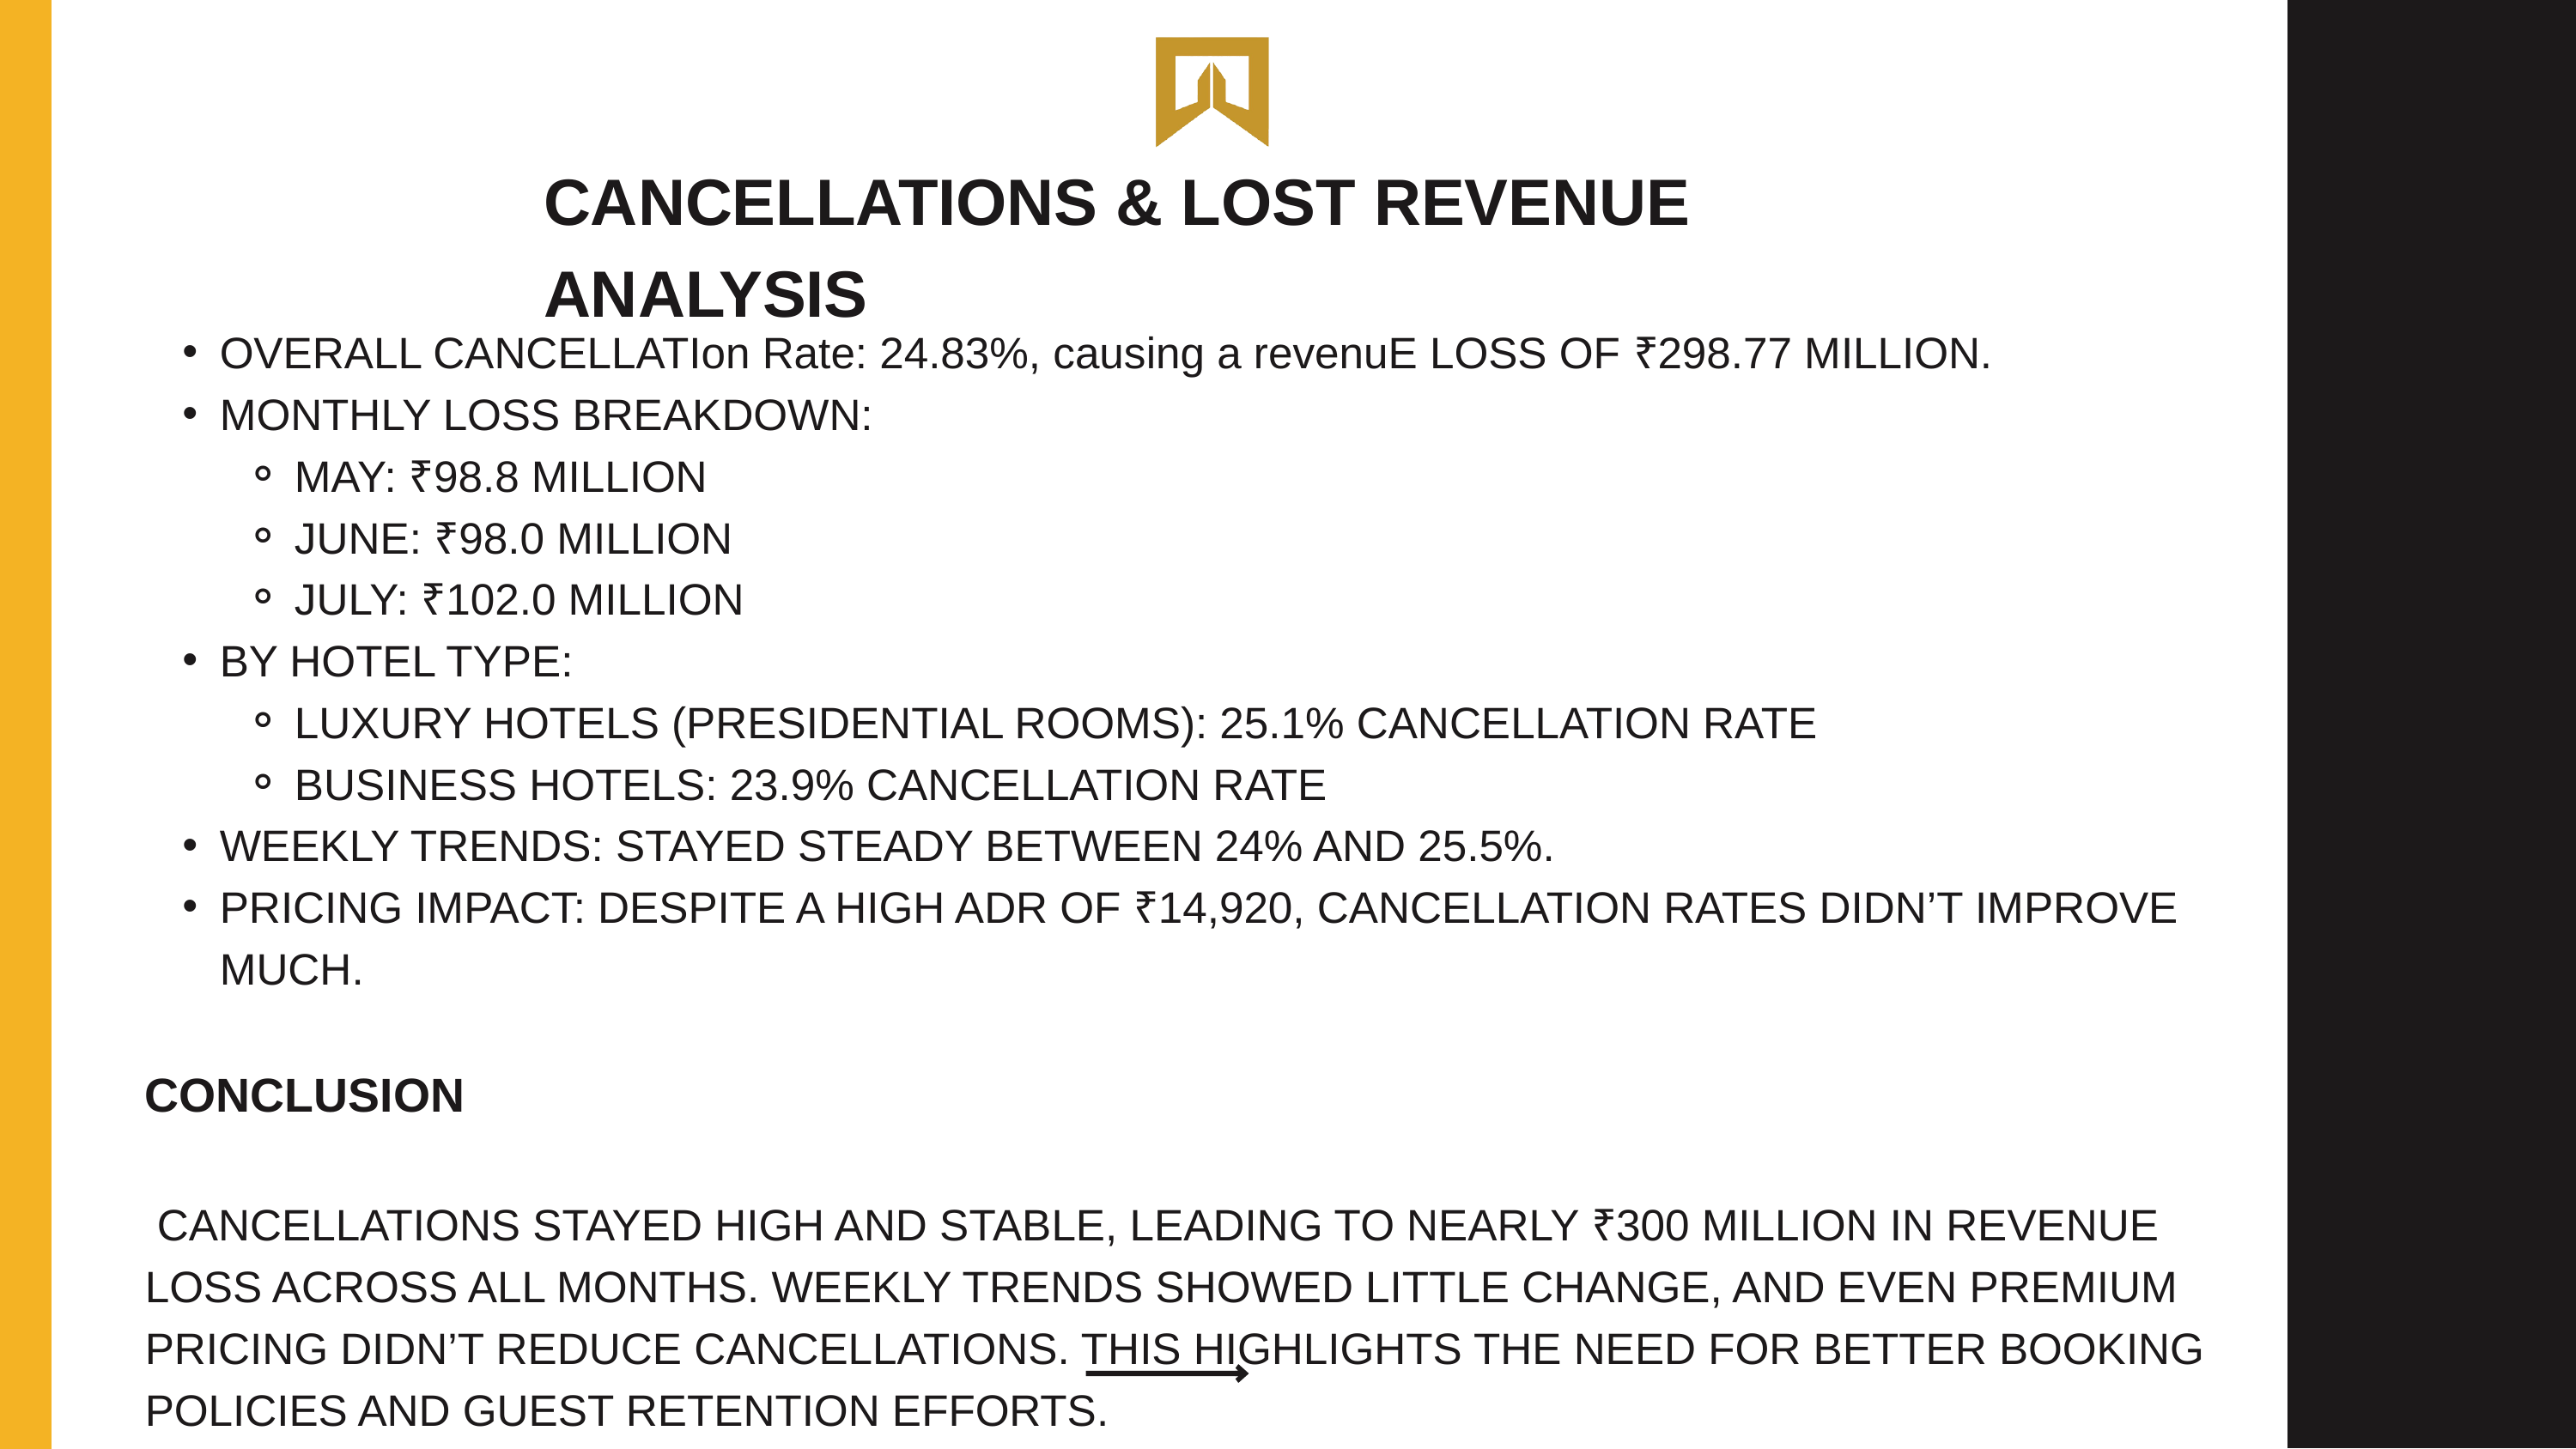

CANCELLATIONS & LOST REVENUE ANALYSIS
OVERALL CANCELLATIon Rate: 24.83%, causing a revenuE LOSS OF ₹298.77 MILLION.
MONTHLY LOSS BREAKDOWN:
MAY: ₹98.8 MILLION
JUNE: ₹98.0 MILLION
JULY: ₹102.0 MILLION
BY HOTEL TYPE:
LUXURY HOTELS (PRESIDENTIAL ROOMS): 25.1% CANCELLATION RATE
BUSINESS HOTELS: 23.9% CANCELLATION RATE
WEEKLY TRENDS: STAYED STEADY BETWEEN 24% AND 25.5%.
PRICING IMPACT: DESPITE A HIGH ADR OF ₹14,920, CANCELLATION RATES DIDN’T IMPROVE MUCH.

CONCLUSION

 CANCELLATIONS STAYED HIGH AND STABLE, LEADING TO NEARLY ₹300 MILLION IN REVENUE LOSS ACROSS ALL MONTHS. WEEKLY TRENDS SHOWED LITTLE CHANGE, AND EVEN PREMIUM PRICING DIDN’T REDUCE CANCELLATIONS. THIS HIGHLIGHTS THE NEED FOR BETTER BOOKING POLICIES AND GUEST RETENTION EFFORTS.